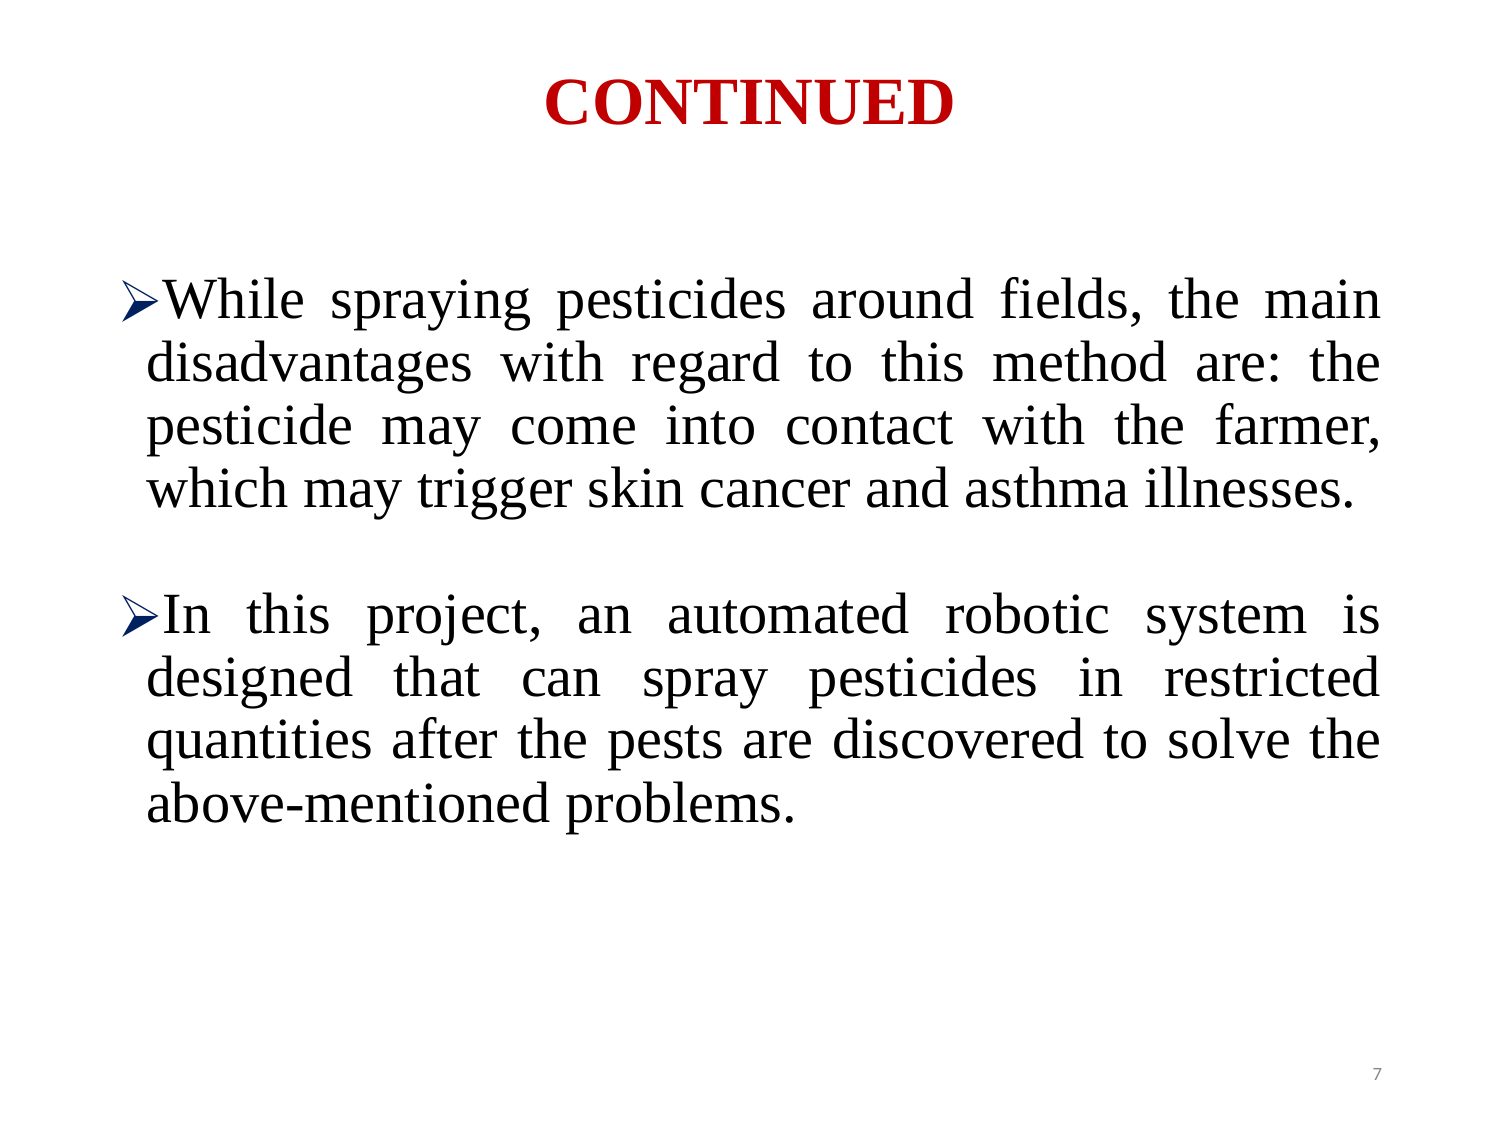

CONTINUED
While spraying pesticides around fields, the main disadvantages with regard to this method are: the pesticide may come into contact with the farmer, which may trigger skin cancer and asthma illnesses.

In this project, an automated robotic system is designed that can spray pesticides in restricted quantities after the pests are discovered to solve the above-mentioned problems.

7